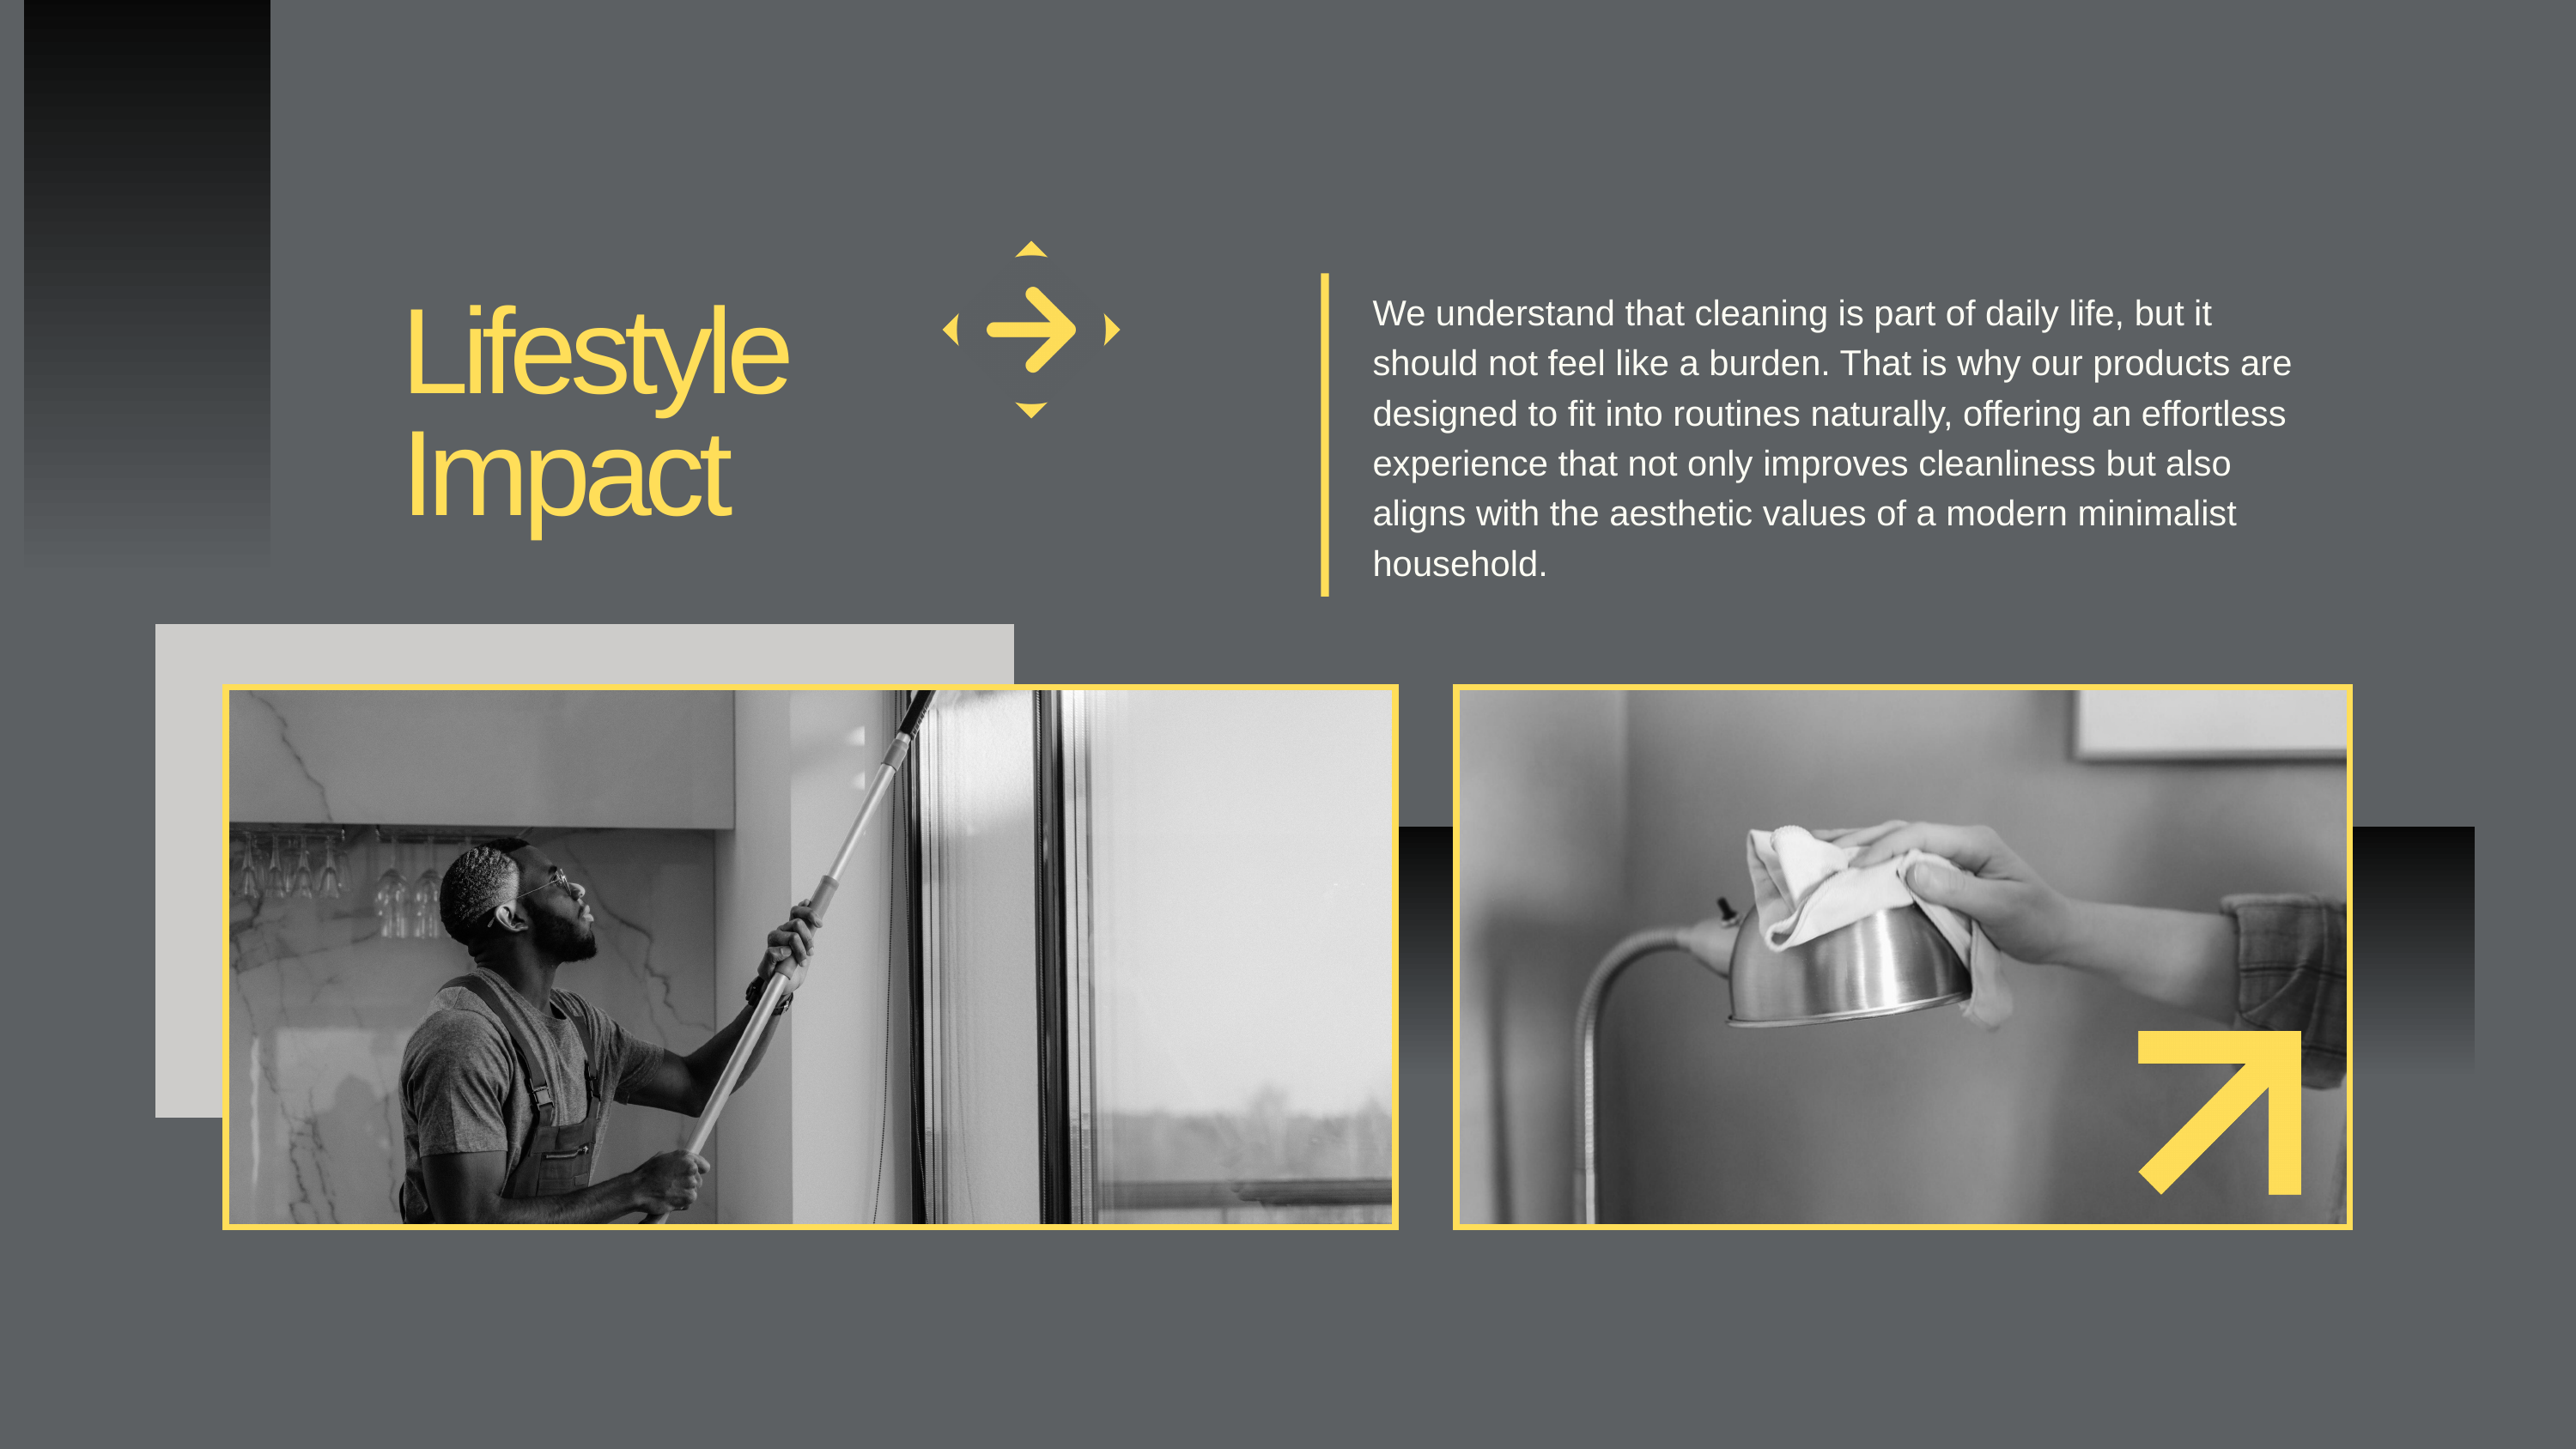

We understand that cleaning is part of daily life, but it should not feel like a burden. That is why our products are designed to fit into routines naturally, offering an effortless experience that not only improves cleanliness but also aligns with the aesthetic values of a modern minimalist household.
Lifestyle Impact